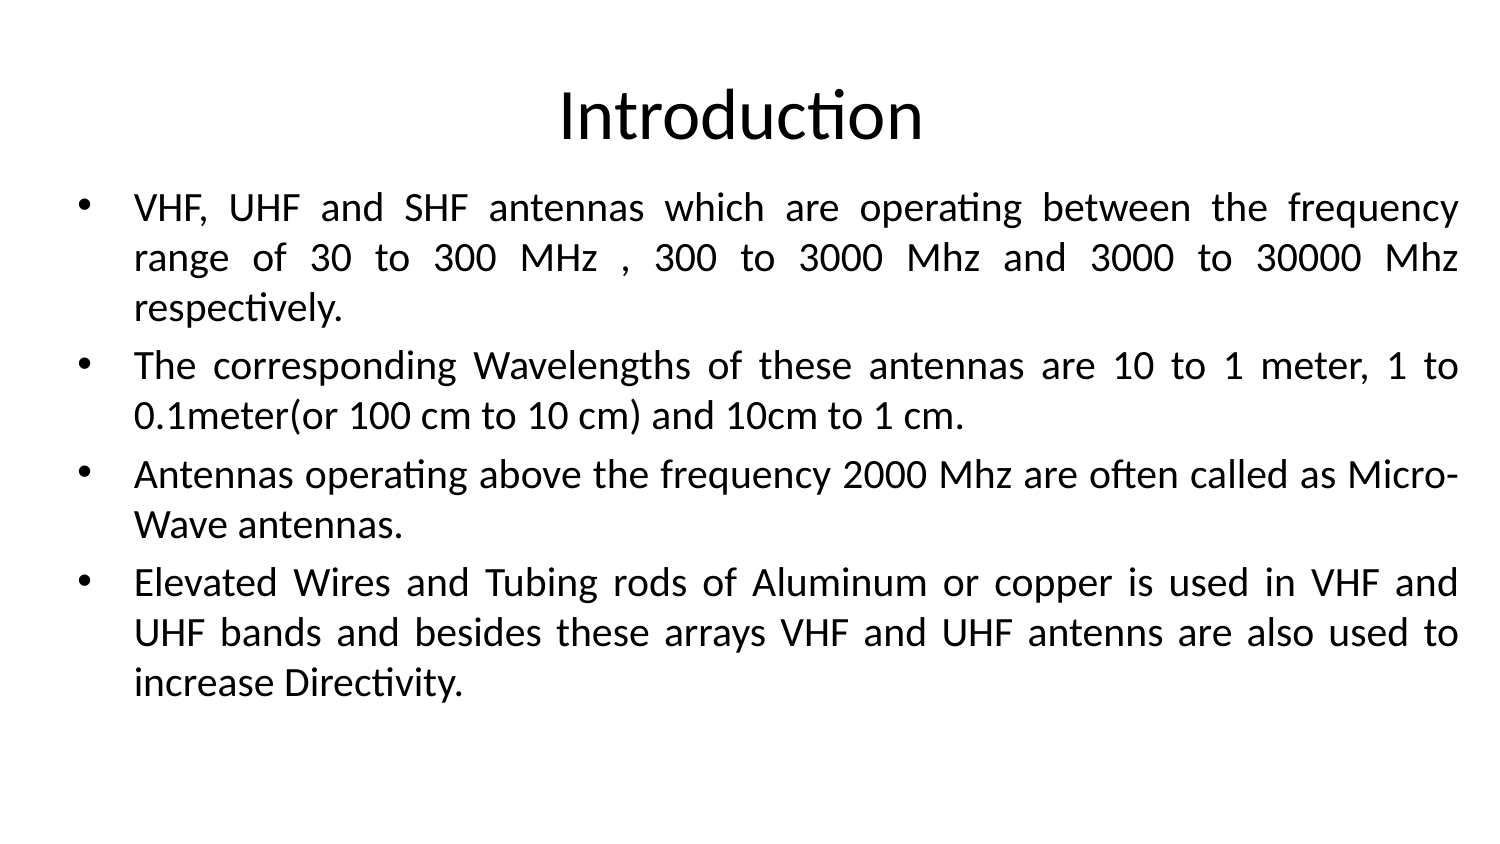

Introduction
VHF, UHF and SHF antennas which are operating between the frequency range of 30 to 300 MHz , 300 to 3000 Mhz and 3000 to 30000 Mhz respectively.
The corresponding Wavelengths of these antennas are 10 to 1 meter, 1 to 0.1meter(or 100 cm to 10 cm) and 10cm to 1 cm.
Antennas operating above the frequency 2000 Mhz are often called as Micro-Wave antennas.
Elevated Wires and Tubing rods of Aluminum or copper is used in VHF and UHF bands and besides these arrays VHF and UHF antenns are also used to increase Directivity.